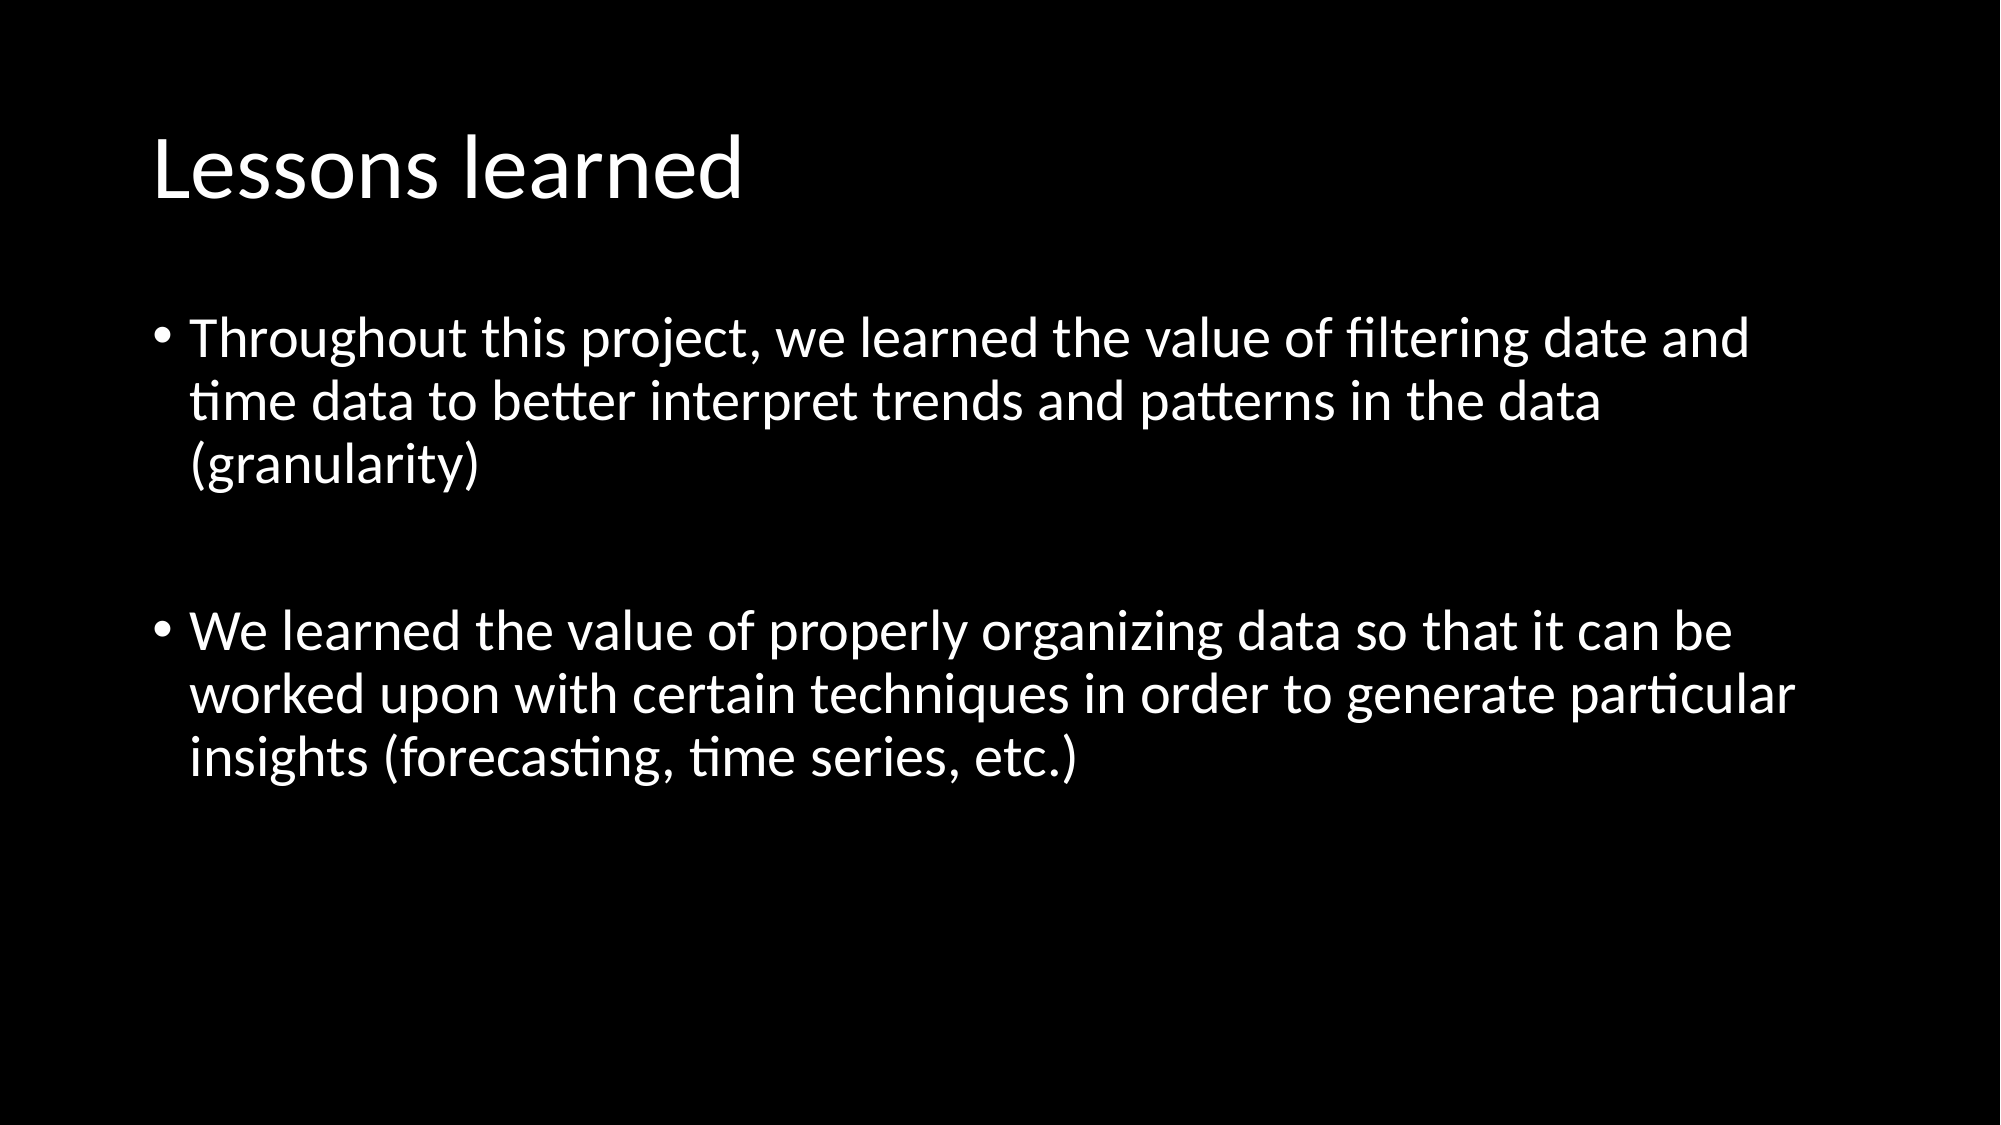

# Lessons learned
Throughout this project, we learned the value of filtering date and time data to better interpret trends and patterns in the data (granularity)

We learned the value of properly organizing data so that it can be worked upon with certain techniques in order to generate particular insights (forecasting, time series, etc.)